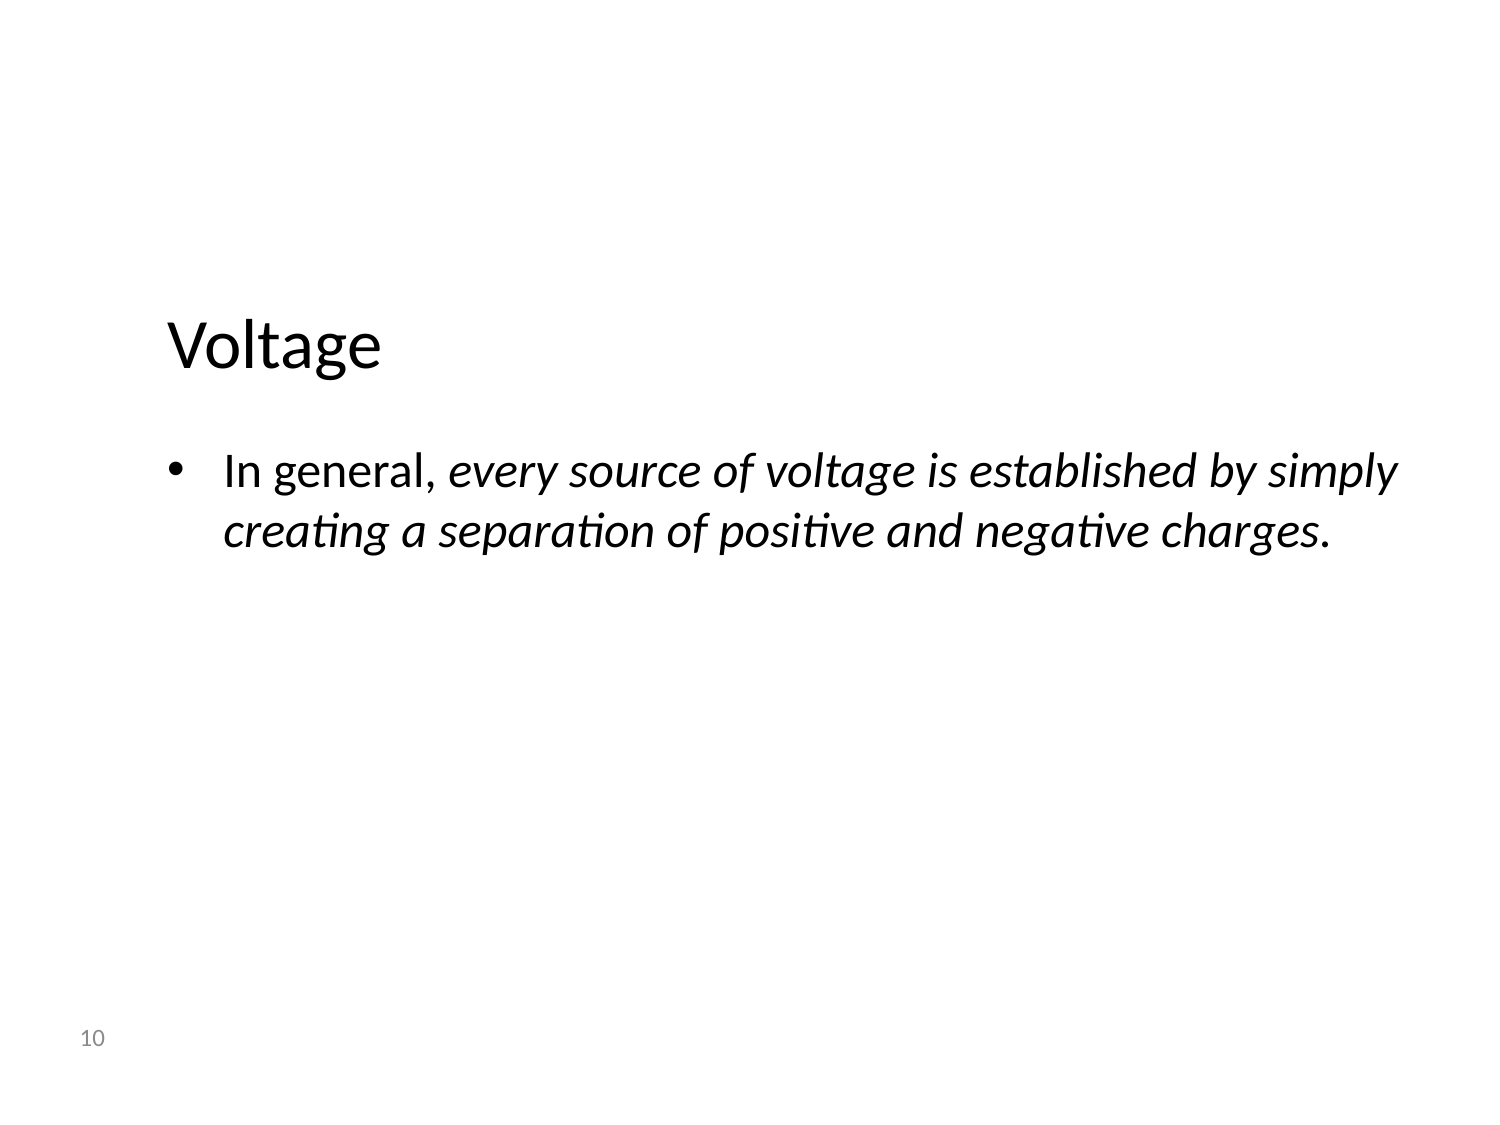

# Voltage
In general, every source of voltage is established by simply creating a separation of positive and negative charges.

10